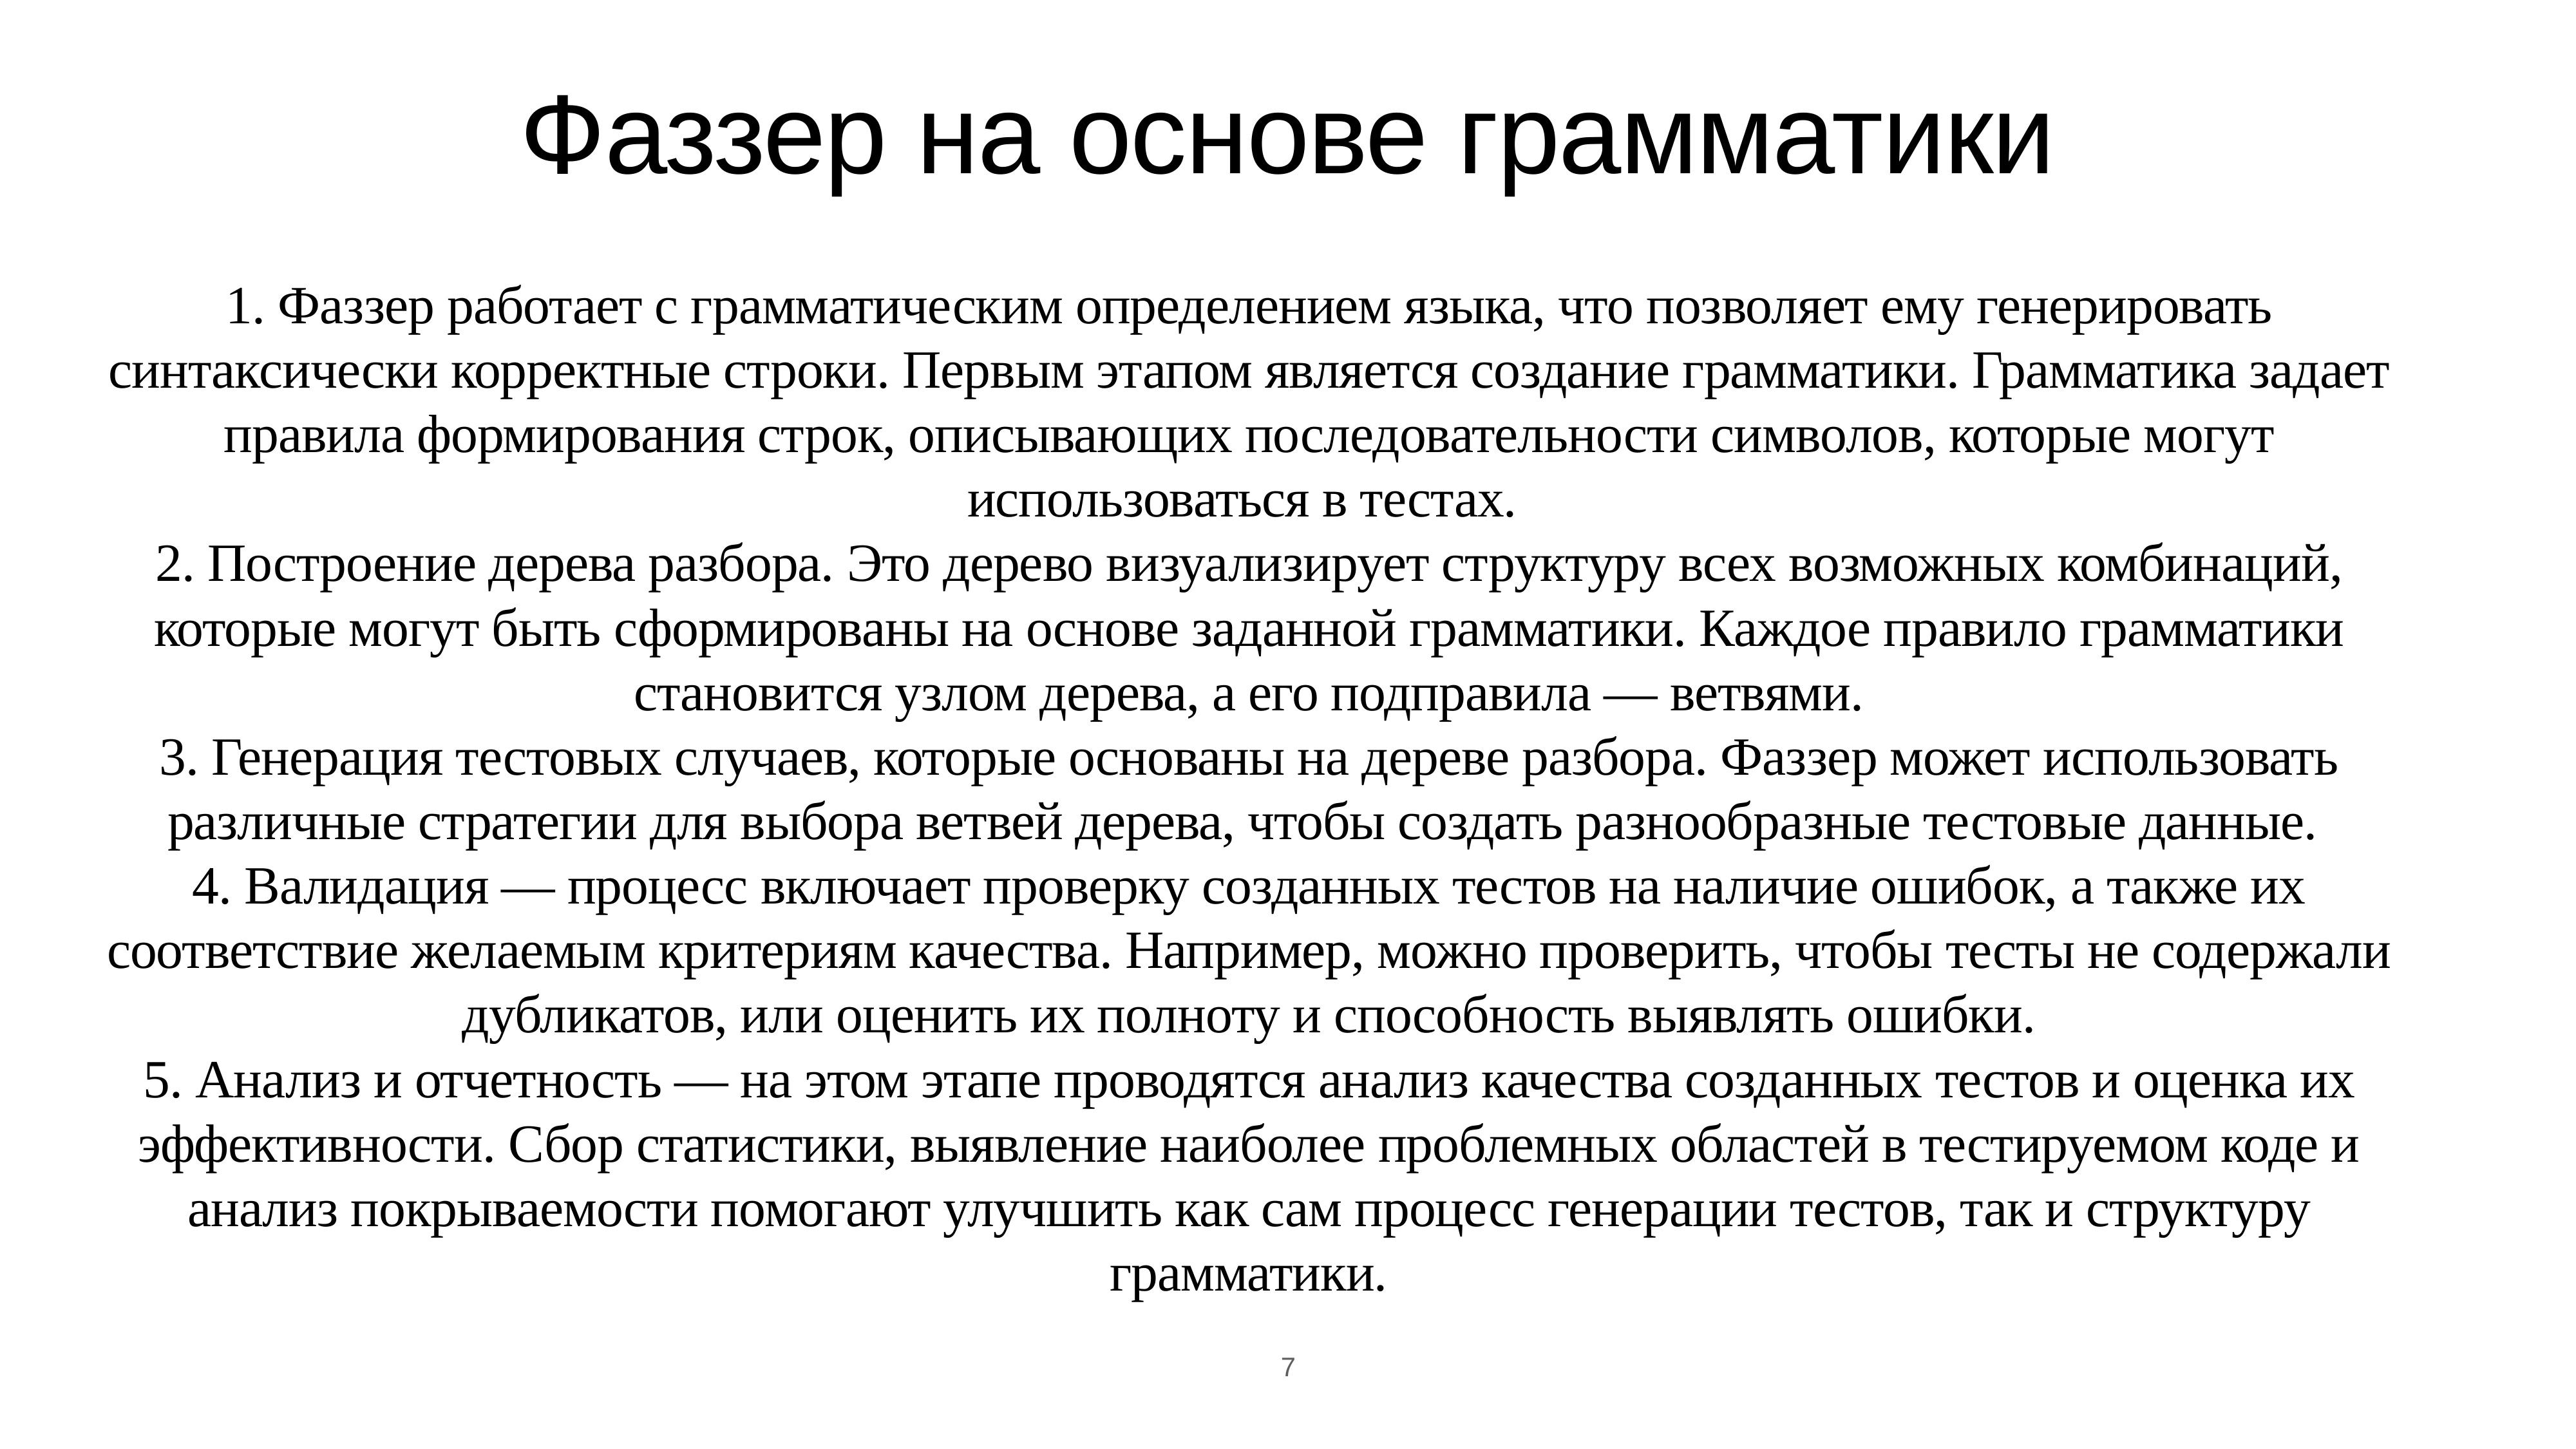

# Фаззер на основе грамматики
1. Фаззер работает с грамматическим определением языка, что позволяет ему генерировать синтаксически корректные строки. Первым этапом является создание грамматики. Грамматика задает правила формирования строк, описывающих последовательности символов, которые могут использоваться в тестах.
2. Построение дерева разбора. Это дерево визуализирует структуру всех возможных комбинаций, которые могут быть сформированы на основе заданной грамматики. Каждое правило грамматики становится узлом дерева, а его подправила — ветвями.
3. Генерация тестовых случаев, которые основаны на дереве разбора. Фаззер может использовать различные стратегии для выбора ветвей дерева, чтобы создать разнообразные тестовые данные.
4. Валидация — процесс включает проверку созданных тестов на наличие ошибок, а также их соответствие желаемым критериям качества. Например, можно проверить, чтобы тесты не содержали дубликатов, или оценить их полноту и способность выявлять ошибки.
5. Анализ и отчетность — на этом этапе проводятся анализ качества созданных тестов и оценка их эффективности. Сбор статистики, выявление наиболее проблемных областей в тестируемом коде и анализ покрываемости помогают улучшить как сам процесс генерации тестов, так и структуру грамматики.
7